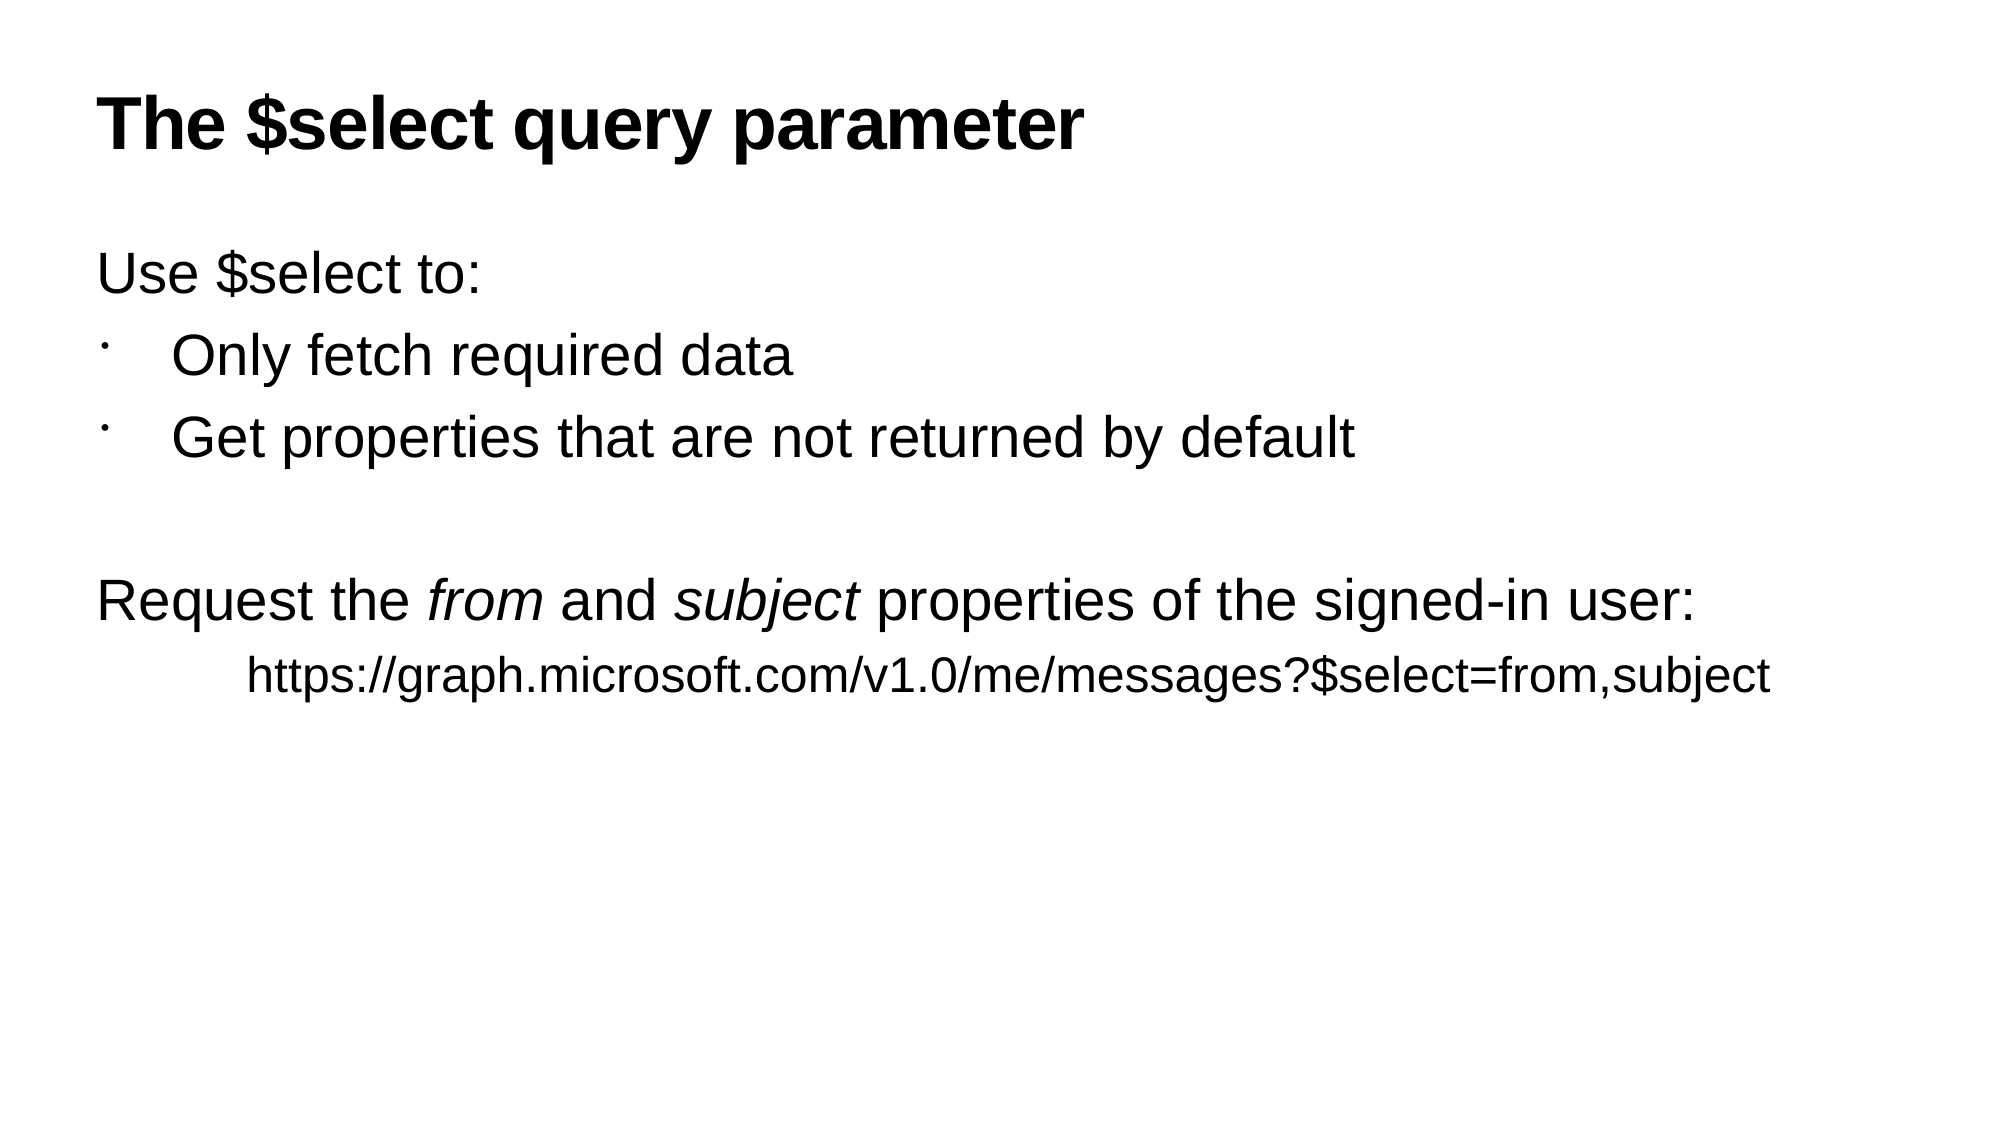

# The $select query parameter
Use $select to:
Only fetch required data
Get properties that are not returned by default

Request the from and subject properties of the signed-in user:
	https://graph.microsoft.com/v1.0/me/messages?$select=from,subject